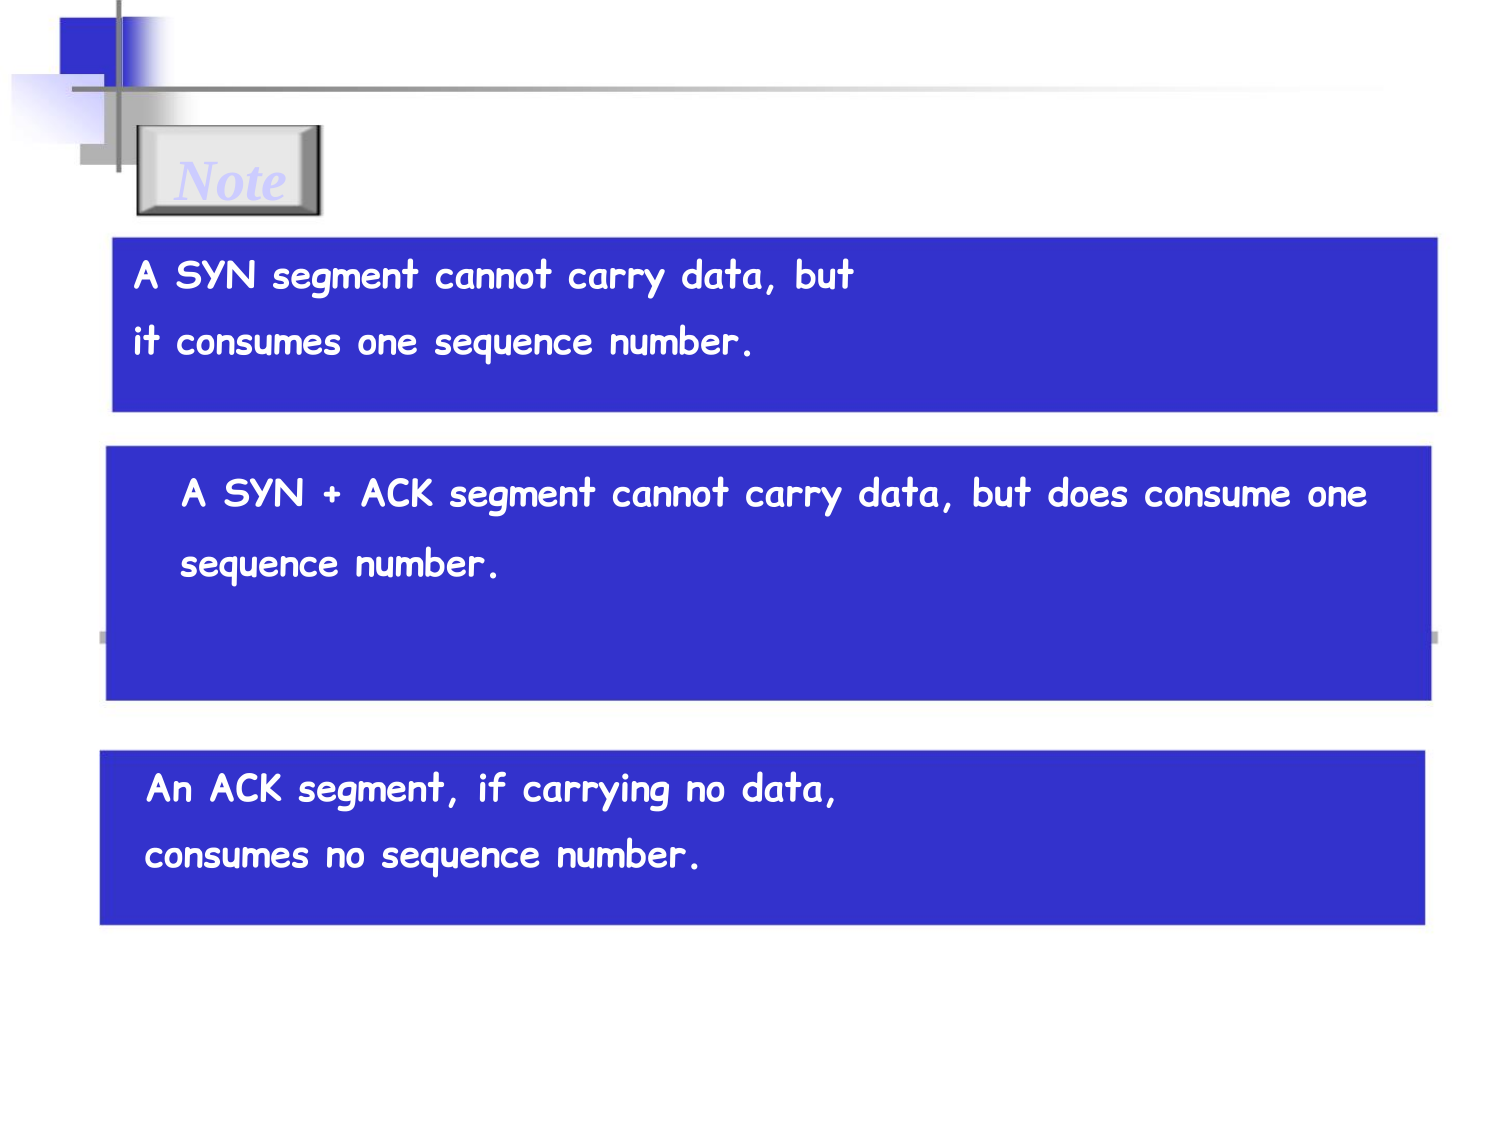

Note
A SYN segment cannot carry data, but
it consumes one sequence number.
A SYN + ACK segment cannot carry data, but does consume one sequence number.
An ACK segment, if carrying no data,
consumes no sequence number.